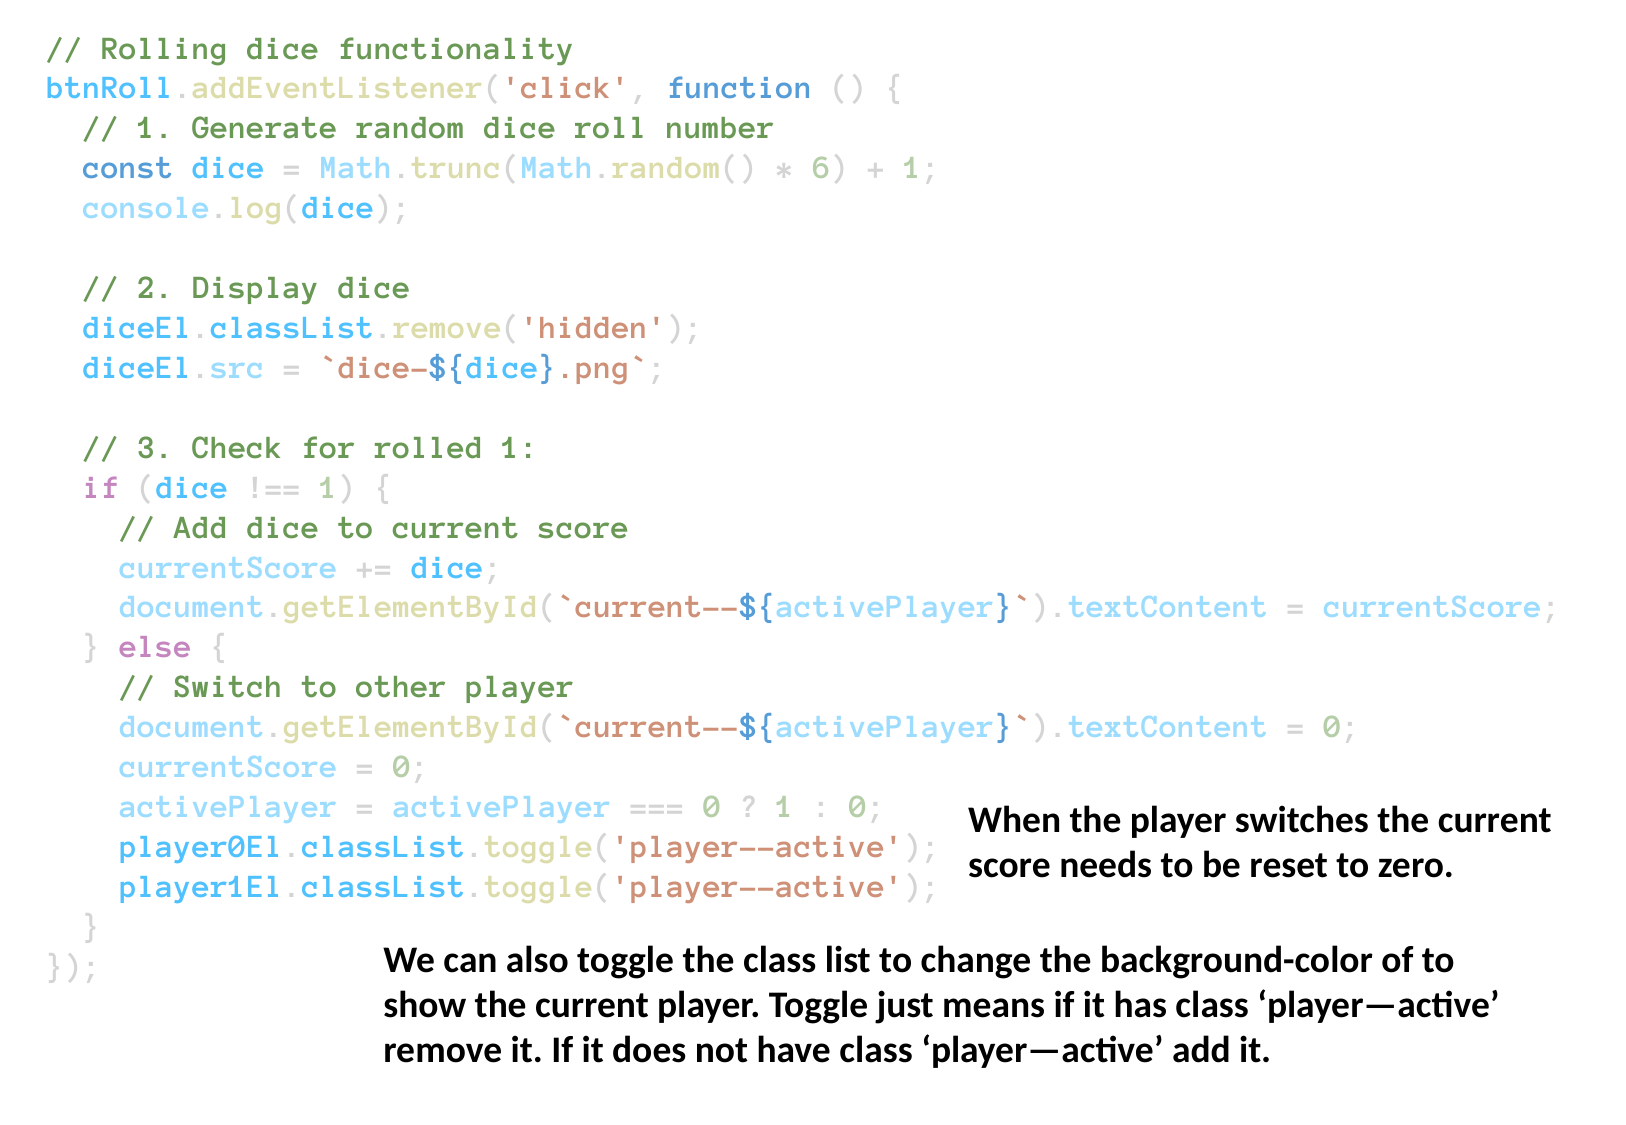

// Rolling dice functionality
btnRoll.addEventListener('click', function () {
  // 1. Generate random dice roll number
  const dice = Math.trunc(Math.random() * 6) + 1;
  console.log(dice);
  // 2. Display dice
  diceEl.classList.remove('hidden');
  diceEl.src = `dice-${dice}.png`;
  // 3. Check for rolled 1:
  if (dice !== 1) {
    // Add dice to current score
    currentScore += dice;
    document.getElementById(`current--${activePlayer}`).textContent = currentScore;
  } else {
    // Switch to other player
    document.getElementById(`current--${activePlayer}`).textContent = 0;
    currentScore = 0;
    activePlayer = activePlayer === 0 ? 1 : 0;
    player0El.classList.toggle('player--active');
    player1El.classList.toggle('player--active');
  }
});
When the player switches the current score needs to be reset to zero.
We can also toggle the class list to change the background-color of to show the current player. Toggle just means if it has class ‘player—active’ remove it. If it does not have class ‘player—active’ add it.